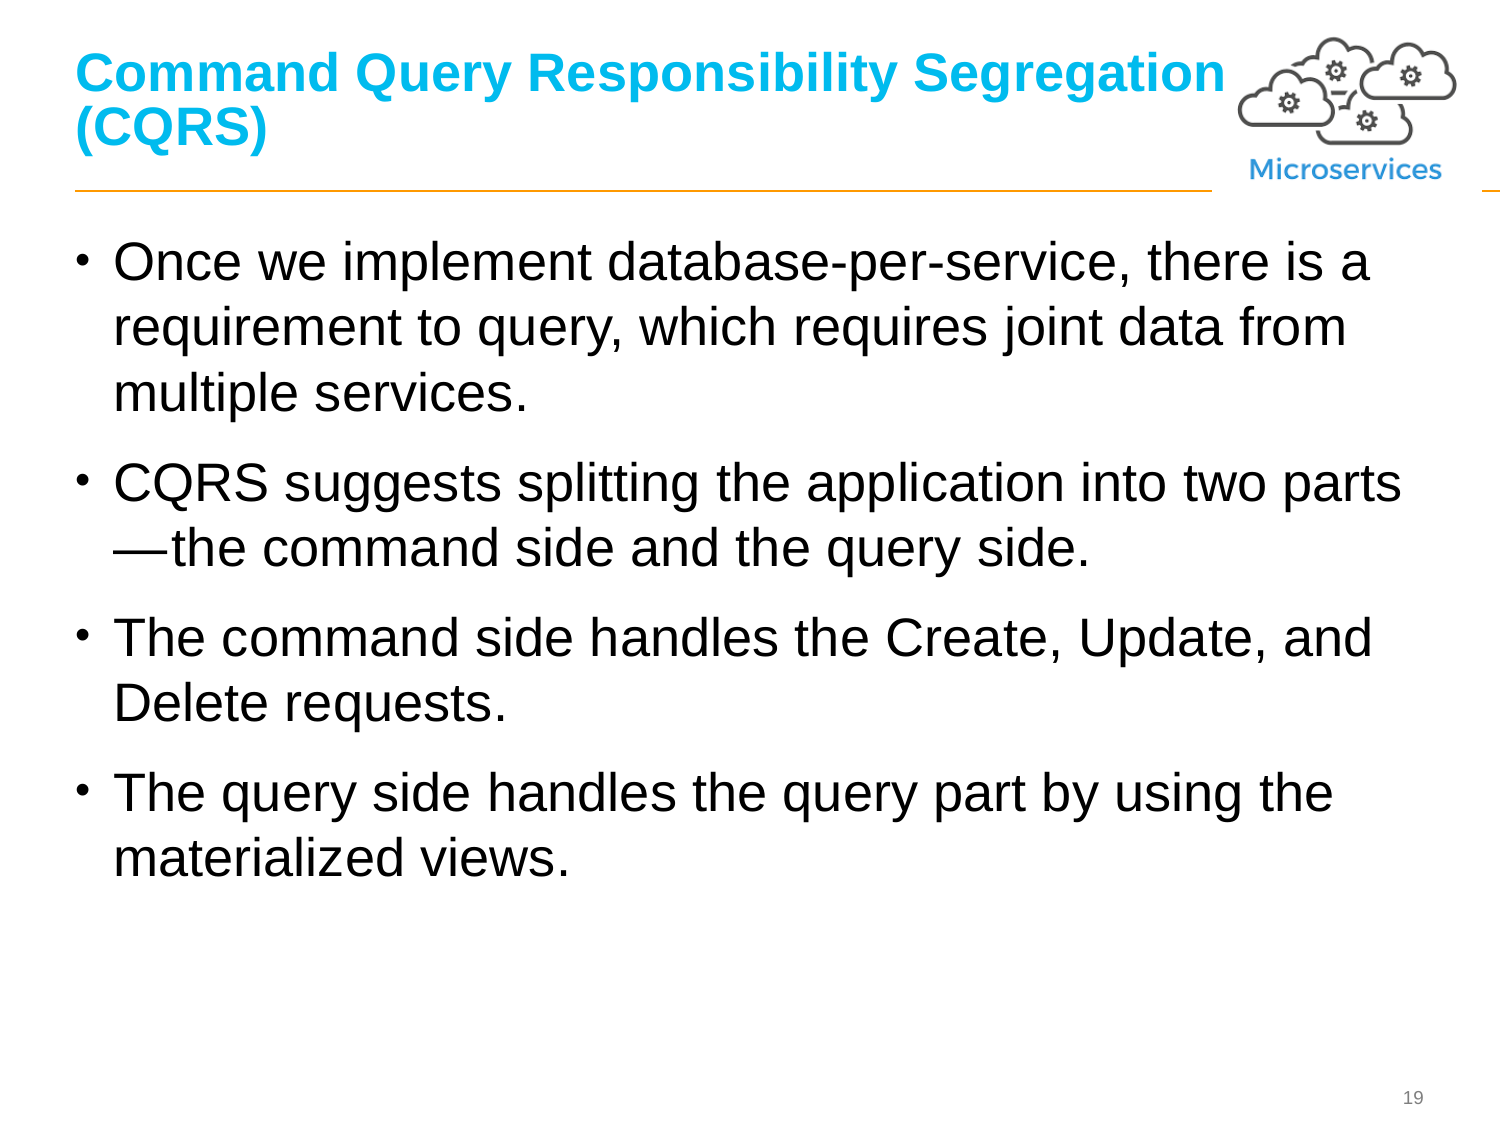

# Command Query Responsibility Segregation (CQRS)
Once we implement database-per-service, there is a requirement to query, which requires joint data from multiple services.
CQRS suggests splitting the application into two parts — the command side and the query side.
The command side handles the Create, Update, and Delete requests.
The query side handles the query part by using the materialized views.